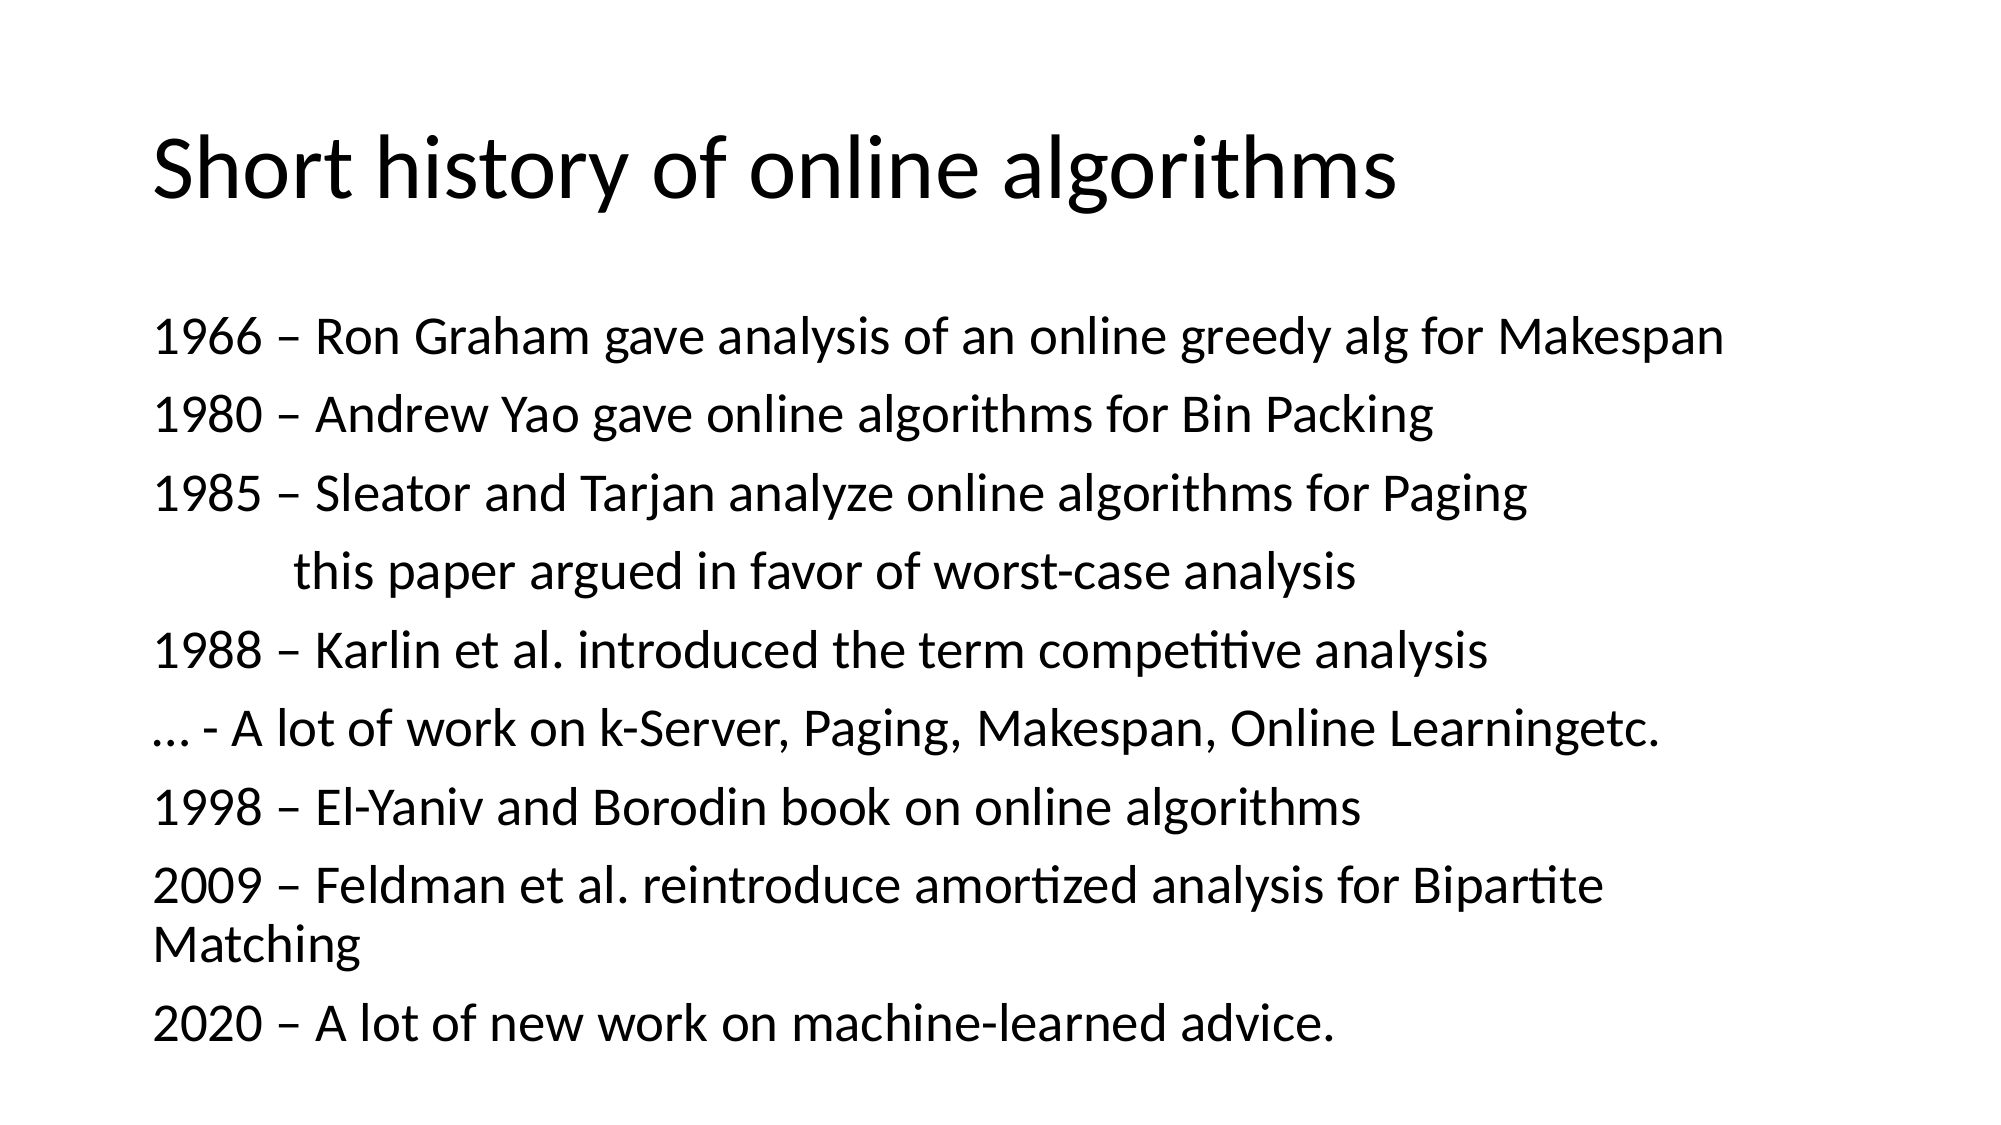

# Short history of online algorithms
1966 – Ron Graham gave analysis of an online greedy alg for Makespan
1980 – Andrew Yao gave online algorithms for Bin Packing
1985 – Sleator and Tarjan analyze online algorithms for Paging
	this paper argued in favor of worst-case analysis
1988 – Karlin et al. introduced the term competitive analysis
… - A lot of work on k-Server, Paging, Makespan, Online Learningetc.
1998 – El-Yaniv and Borodin book on online algorithms
2009 – Feldman et al. reintroduce amortized analysis for Bipartite 		Matching
2020 – A lot of new work on machine-learned advice.